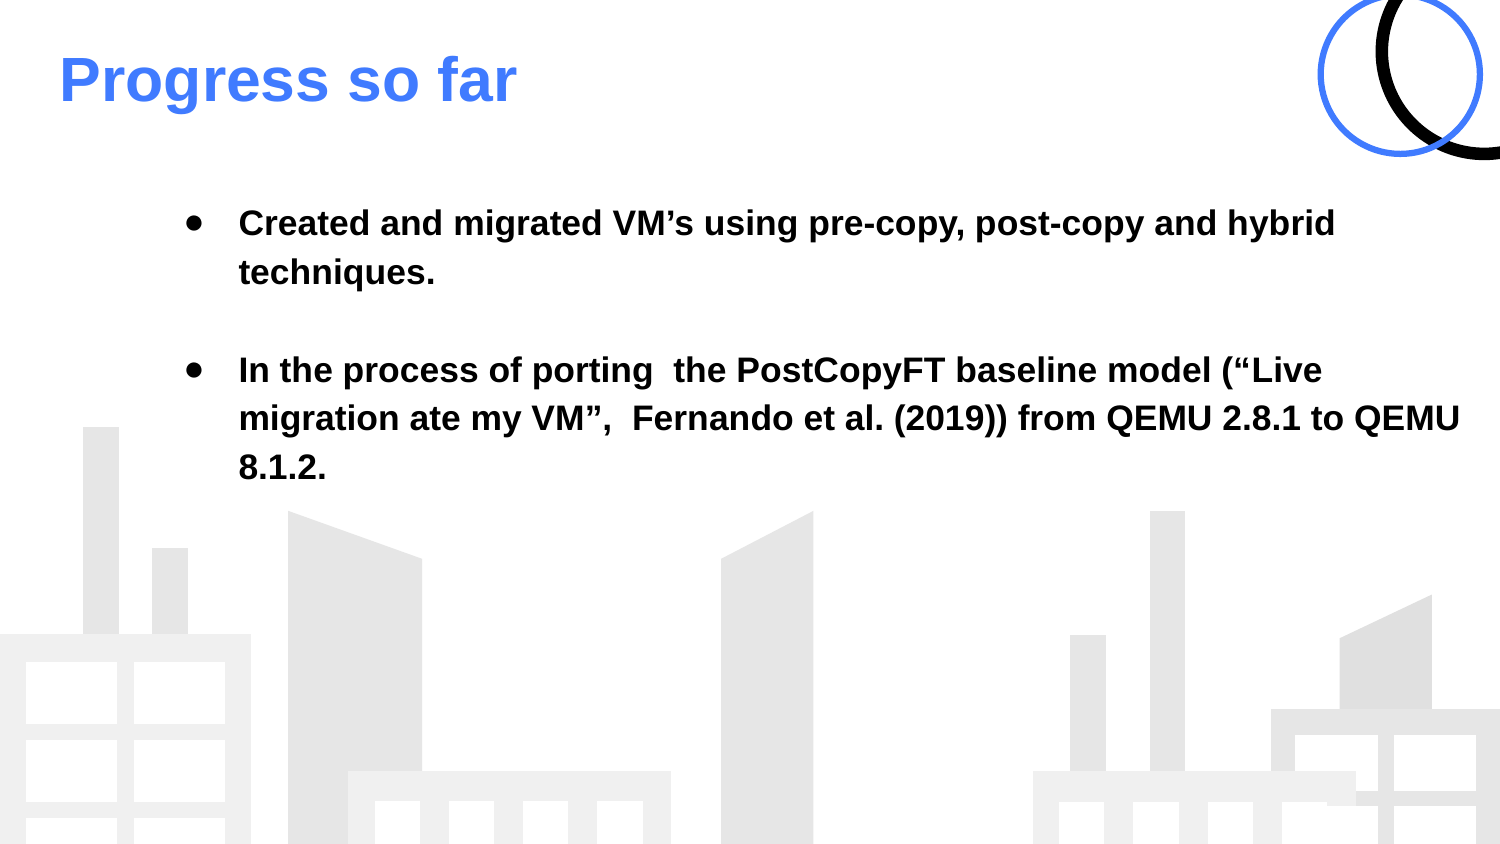

Progress so far

Created and migrated VM’s using pre-copy, post-copy and hybrid techniques.

In the process of porting  the PostCopyFT baseline model (“Live migration ate my VM”,  Fernando et al. (2019)) from QEMU 2.8.1 to QEMU 8.1.2.